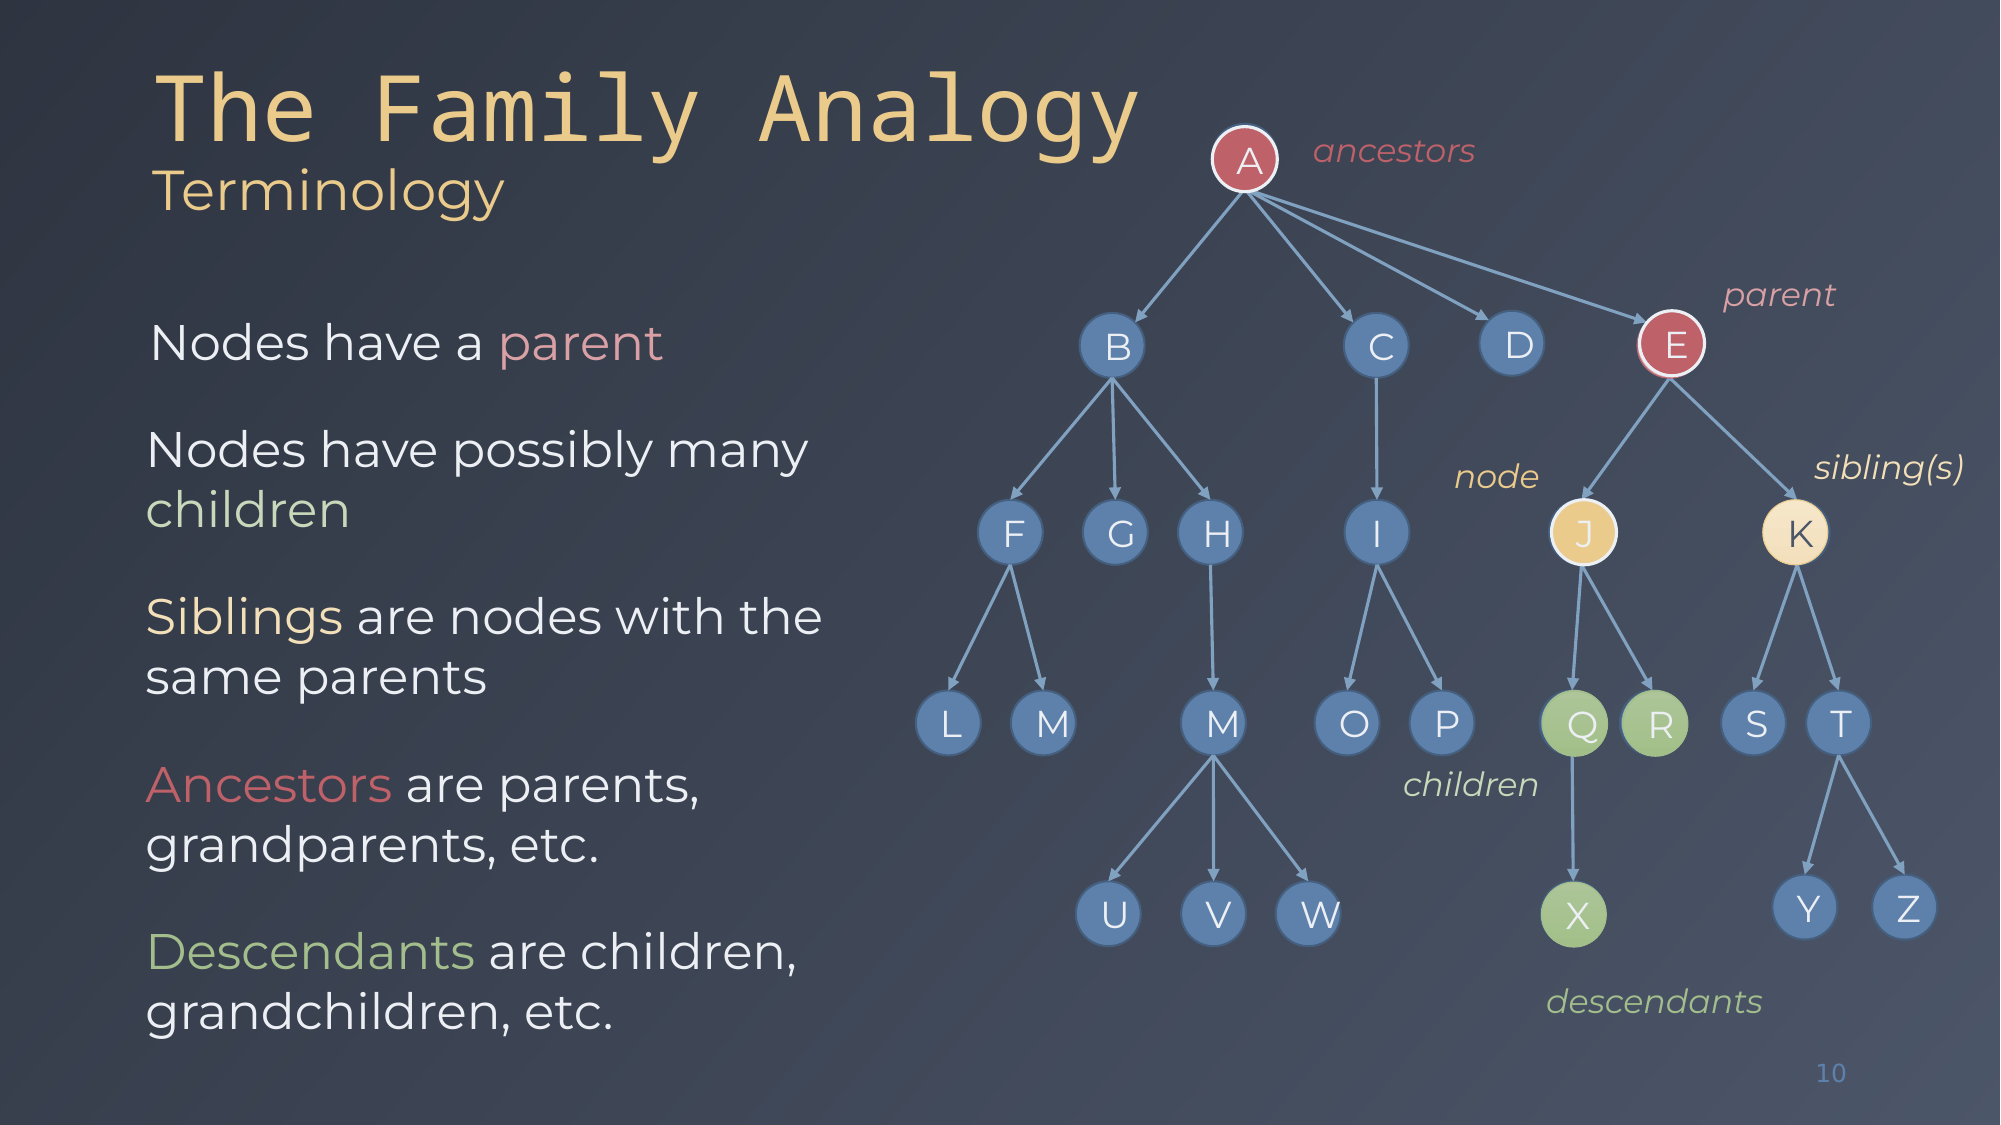

# The Family Analogy Terminology
ancestors
A
A
parent
Nodes have a parent
D
E
B
C
E
E
Nodes have possibly many children
sibling(s)
node
F
G
H
I
J
J
K
K
Siblings are nodes with the same parents
L
M
M
O
P
Q
Q
R
R
S
T
Q
R
Ancestors are parents, grandparents, etc.
children
Y
Z
U
V
W
X
X
Descendants are children, grandchildren, etc.
descendants
10